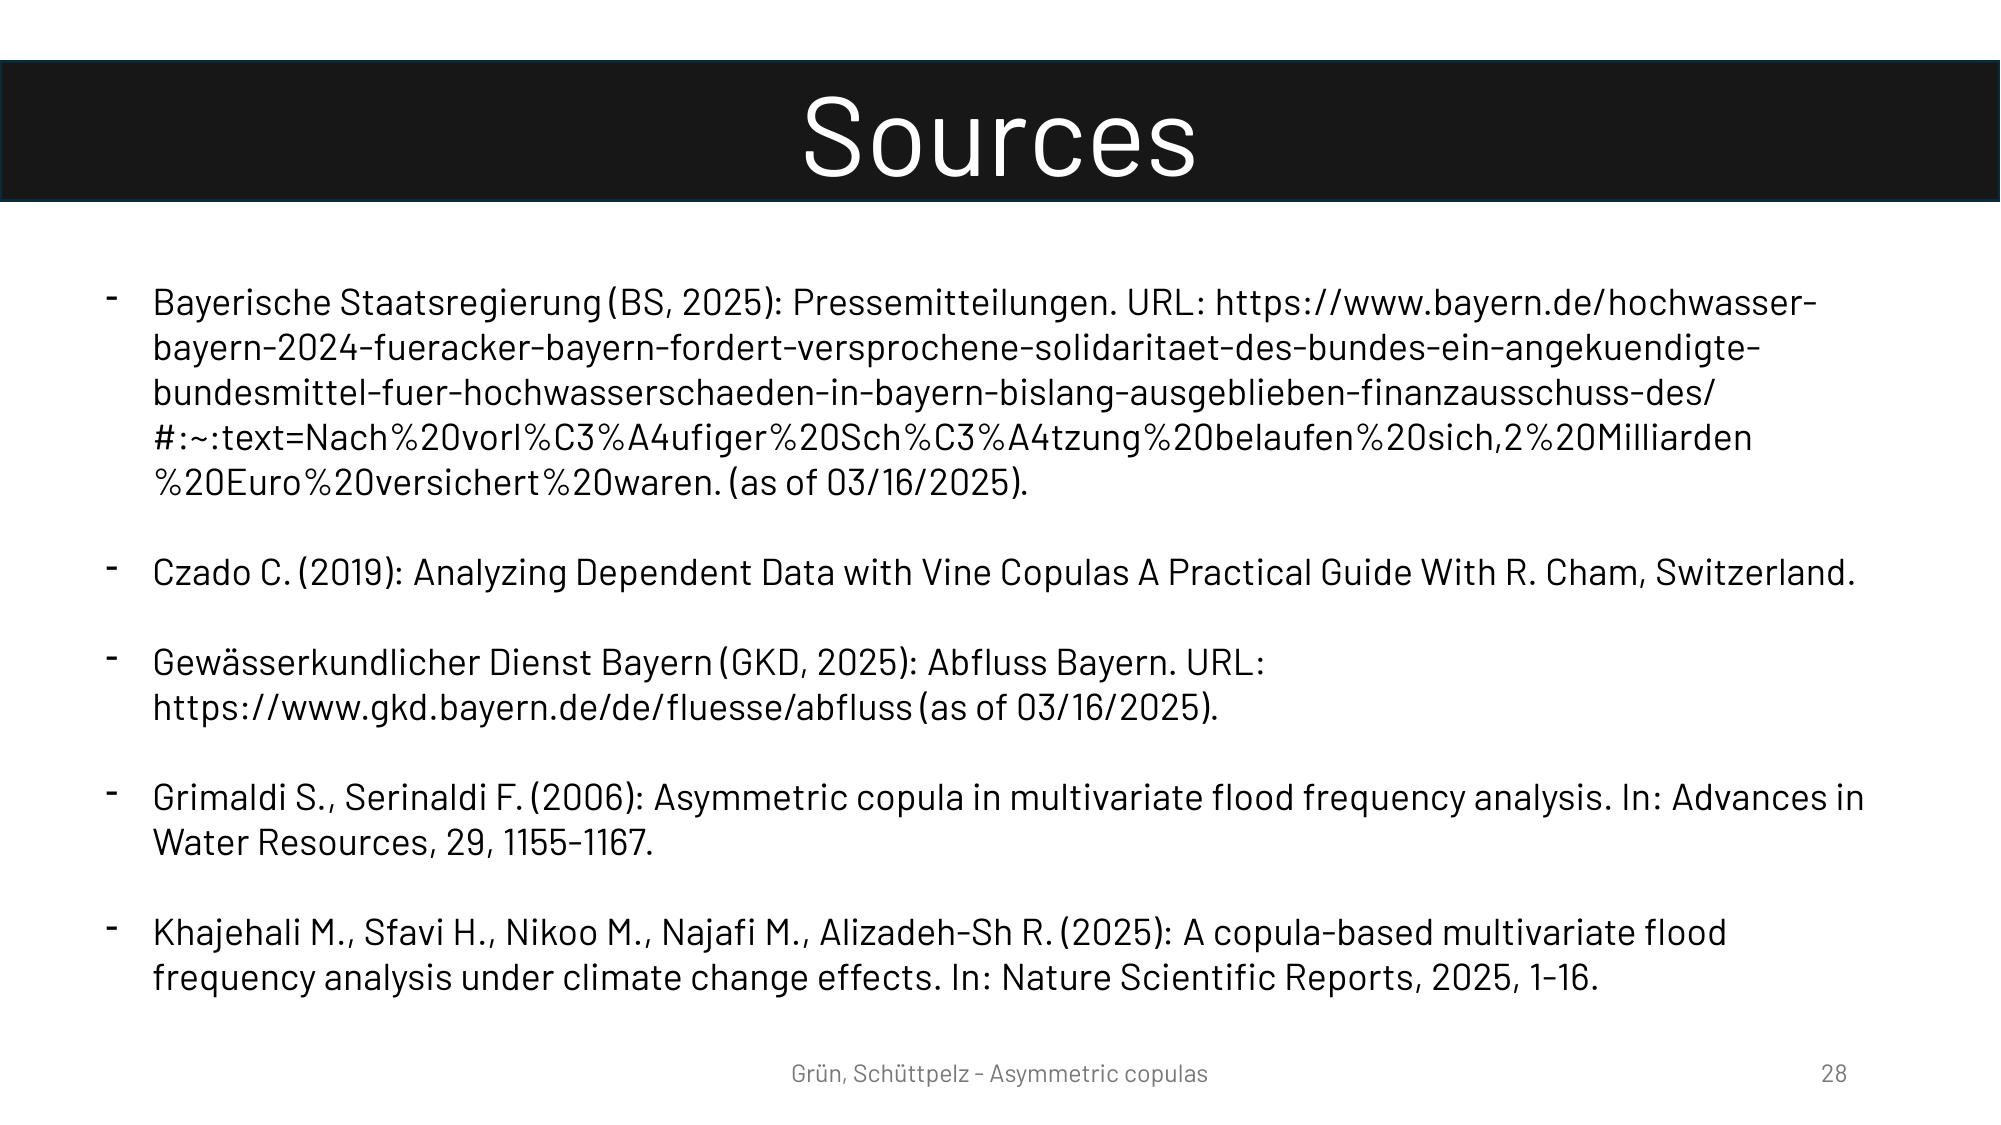

Sources
Bayerische Staatsregierung (BS, 2025): Pressemitteilungen. URL: https://www.bayern.de/hochwasser-bayern-2024-fueracker-bayern-fordert-versprochene-solidaritaet-des-bundes-ein-angekuendigte-bundesmittel-fuer-hochwasserschaeden-in-bayern-bislang-ausgeblieben-finanzausschuss-des/#:~:text=Nach%20vorl%C3%A4ufiger%20Sch%C3%A4tzung%20belaufen%20sich,2%20Milliarden%20Euro%20versichert%20waren. (as of 03/16/2025).

Czado C. (2019): Analyzing Dependent Data with Vine Copulas A Practical Guide With R. Cham, Switzerland.

Gewässerkundlicher Dienst Bayern (GKD, 2025): Abfluss Bayern. URL: https://www.gkd.bayern.de/de/fluesse/abfluss (as of 03/16/2025).

Grimaldi S., Serinaldi F. (2006): Asymmetric copula in multivariate flood frequency analysis. In: Advances in Water Resources, 29, 1155-1167.

Khajehali M., Sfavi H., Nikoo M., Najafi M., Alizadeh-Sh R. (2025): A copula-based multivariate flood frequency analysis under climate change effects. In: Nature Scientific Reports, 2025, 1-16.
Grün, Schüttpelz - Asymmetric copulas
28